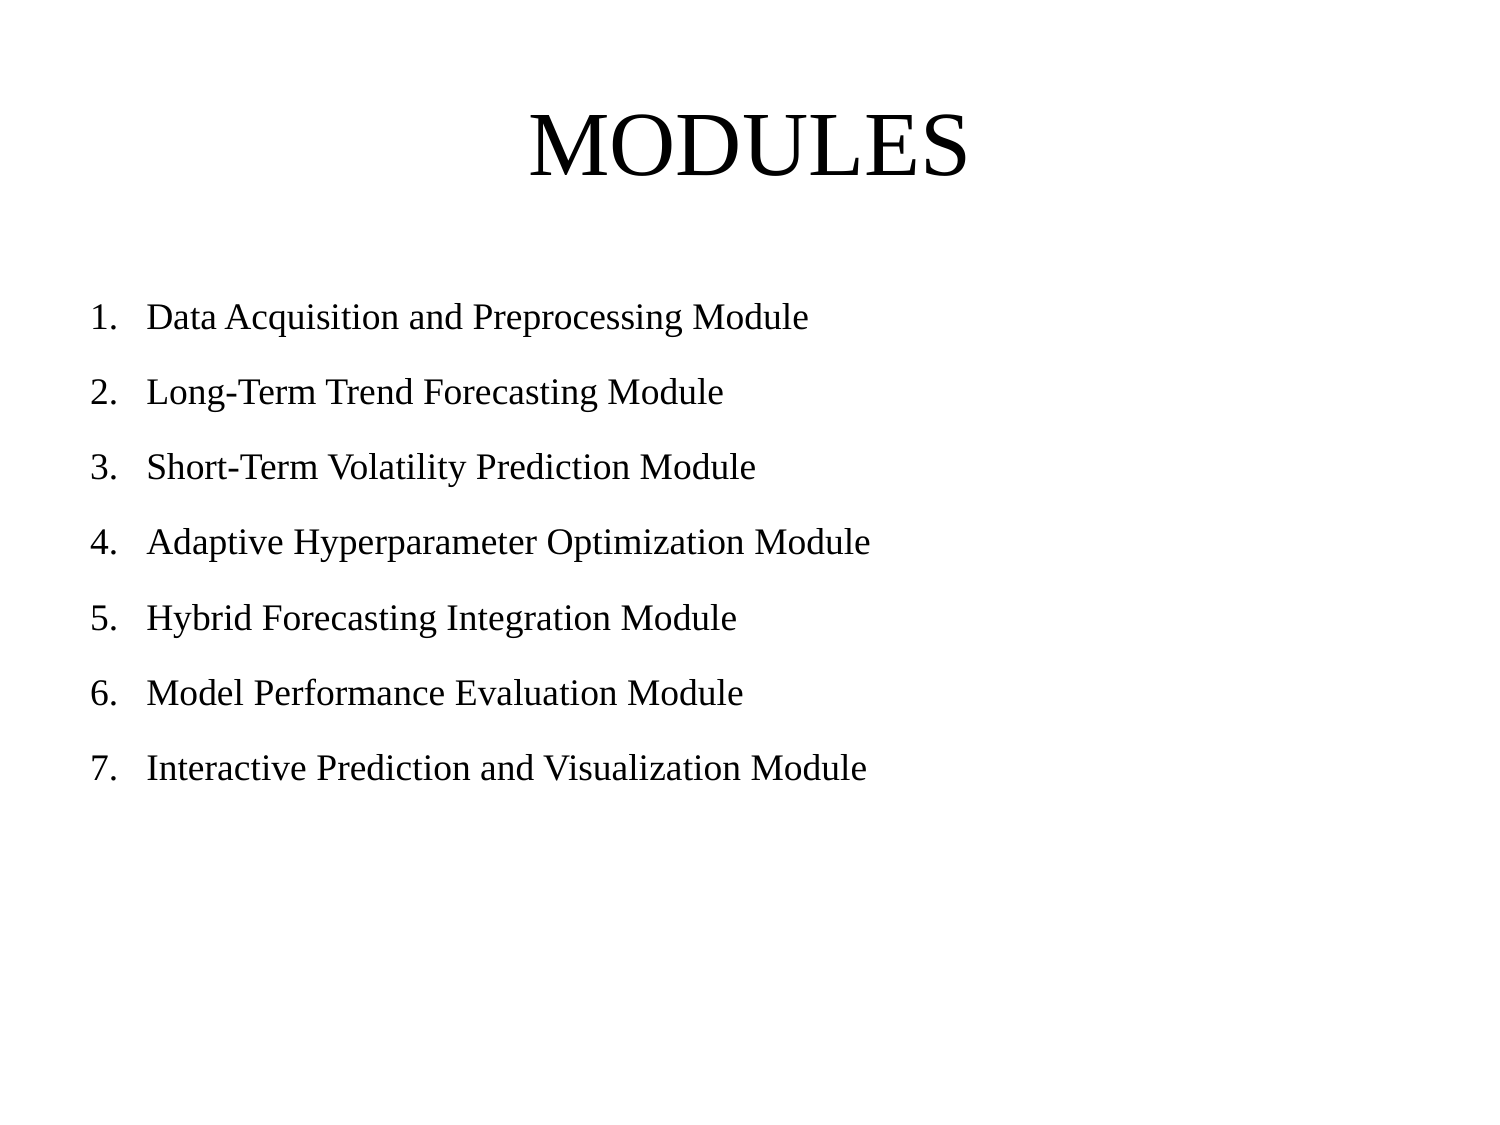

# MODULES
Data Acquisition and Preprocessing Module
Long-Term Trend Forecasting Module
Short-Term Volatility Prediction Module
Adaptive Hyperparameter Optimization Module
Hybrid Forecasting Integration Module
Model Performance Evaluation Module
Interactive Prediction and Visualization Module